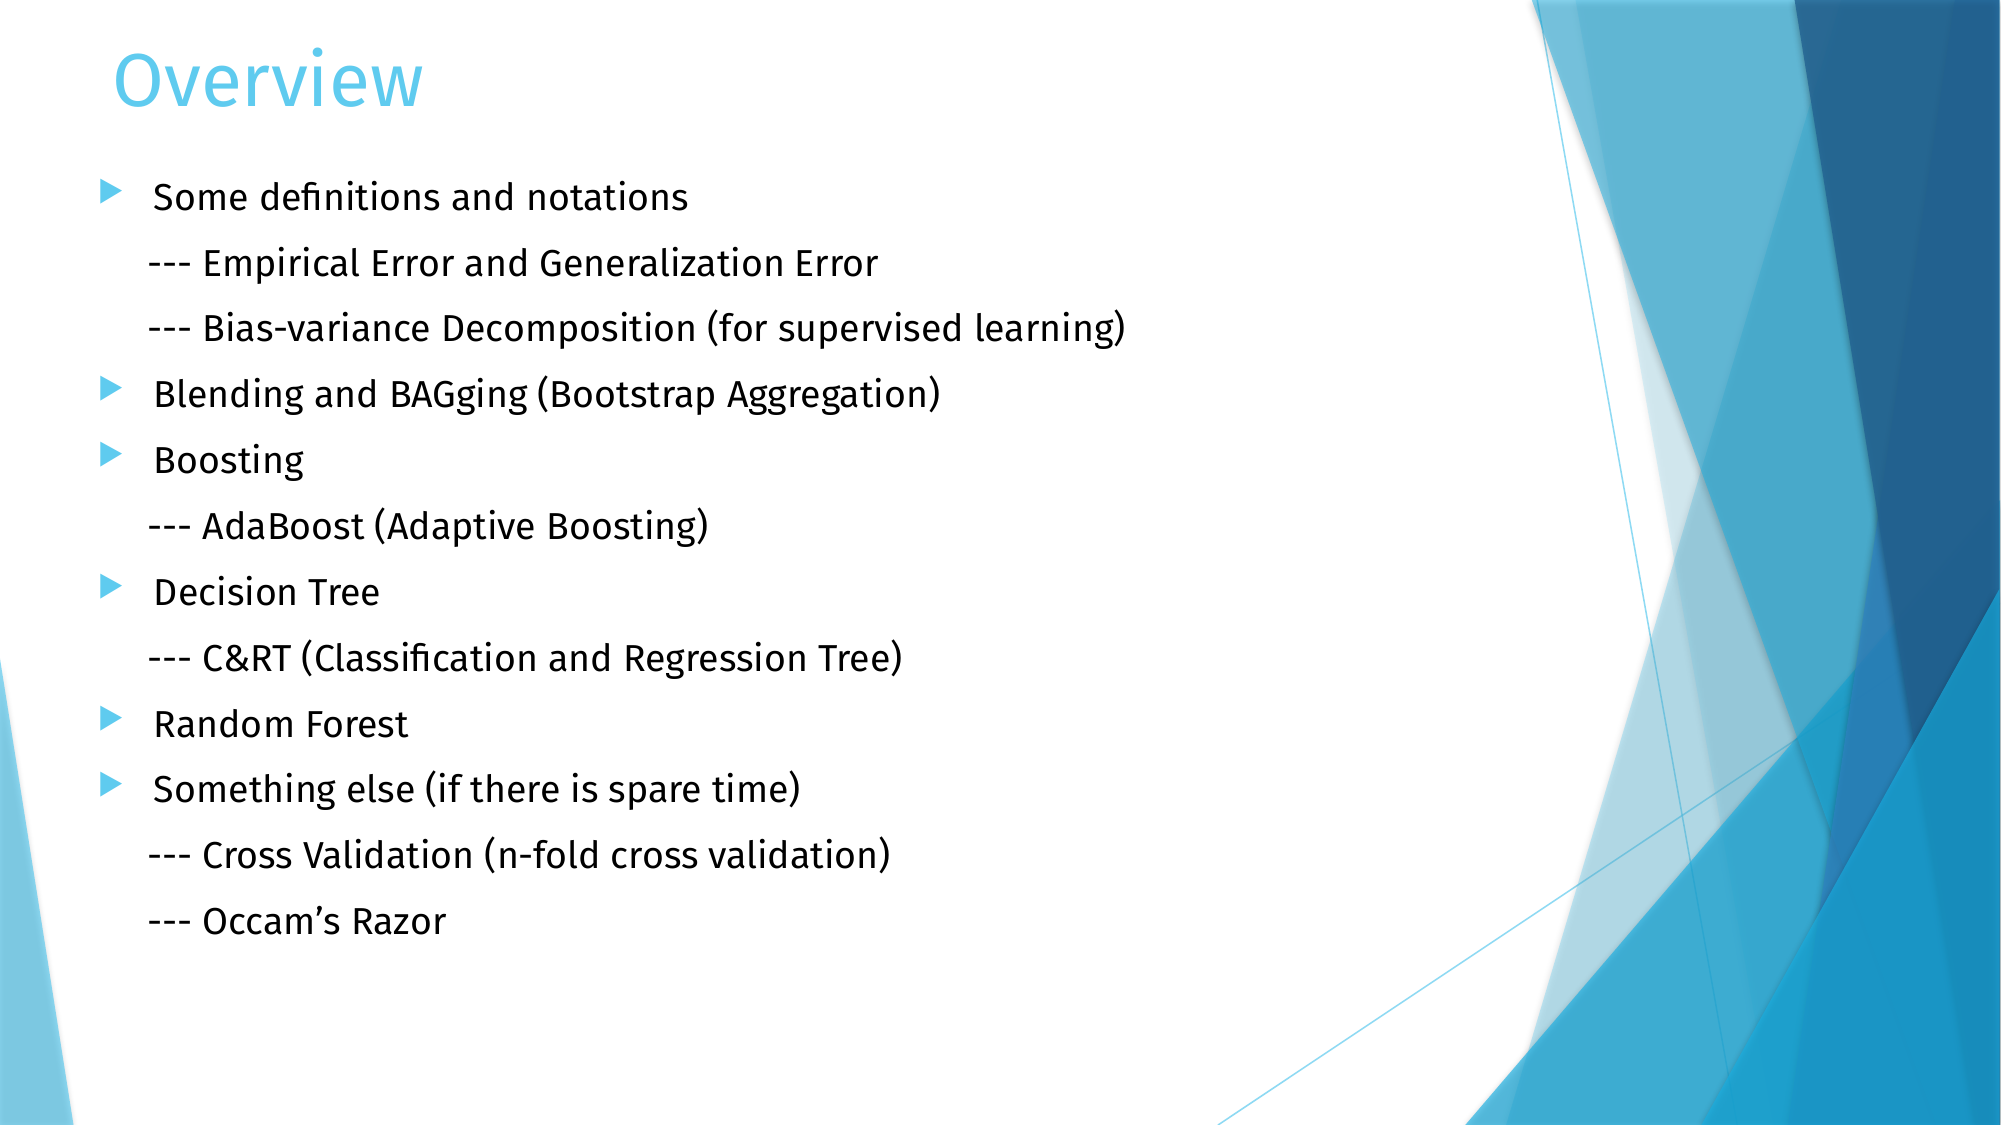

# Overview
Some definitions and notations
     --- Empirical Error and Generalization Error
     --- Bias-variance Decomposition (for supervised learning)
Blending and BAGging (Bootstrap Aggregation)
Boosting
     --- AdaBoost (Adaptive Boosting)
Decision Tree
     --- C&RT (Classification and Regression Tree)
Random Forest
Something else (if there is spare time)
     --- Cross Validation (n-fold cross validation)
     --- Occam’s Razor